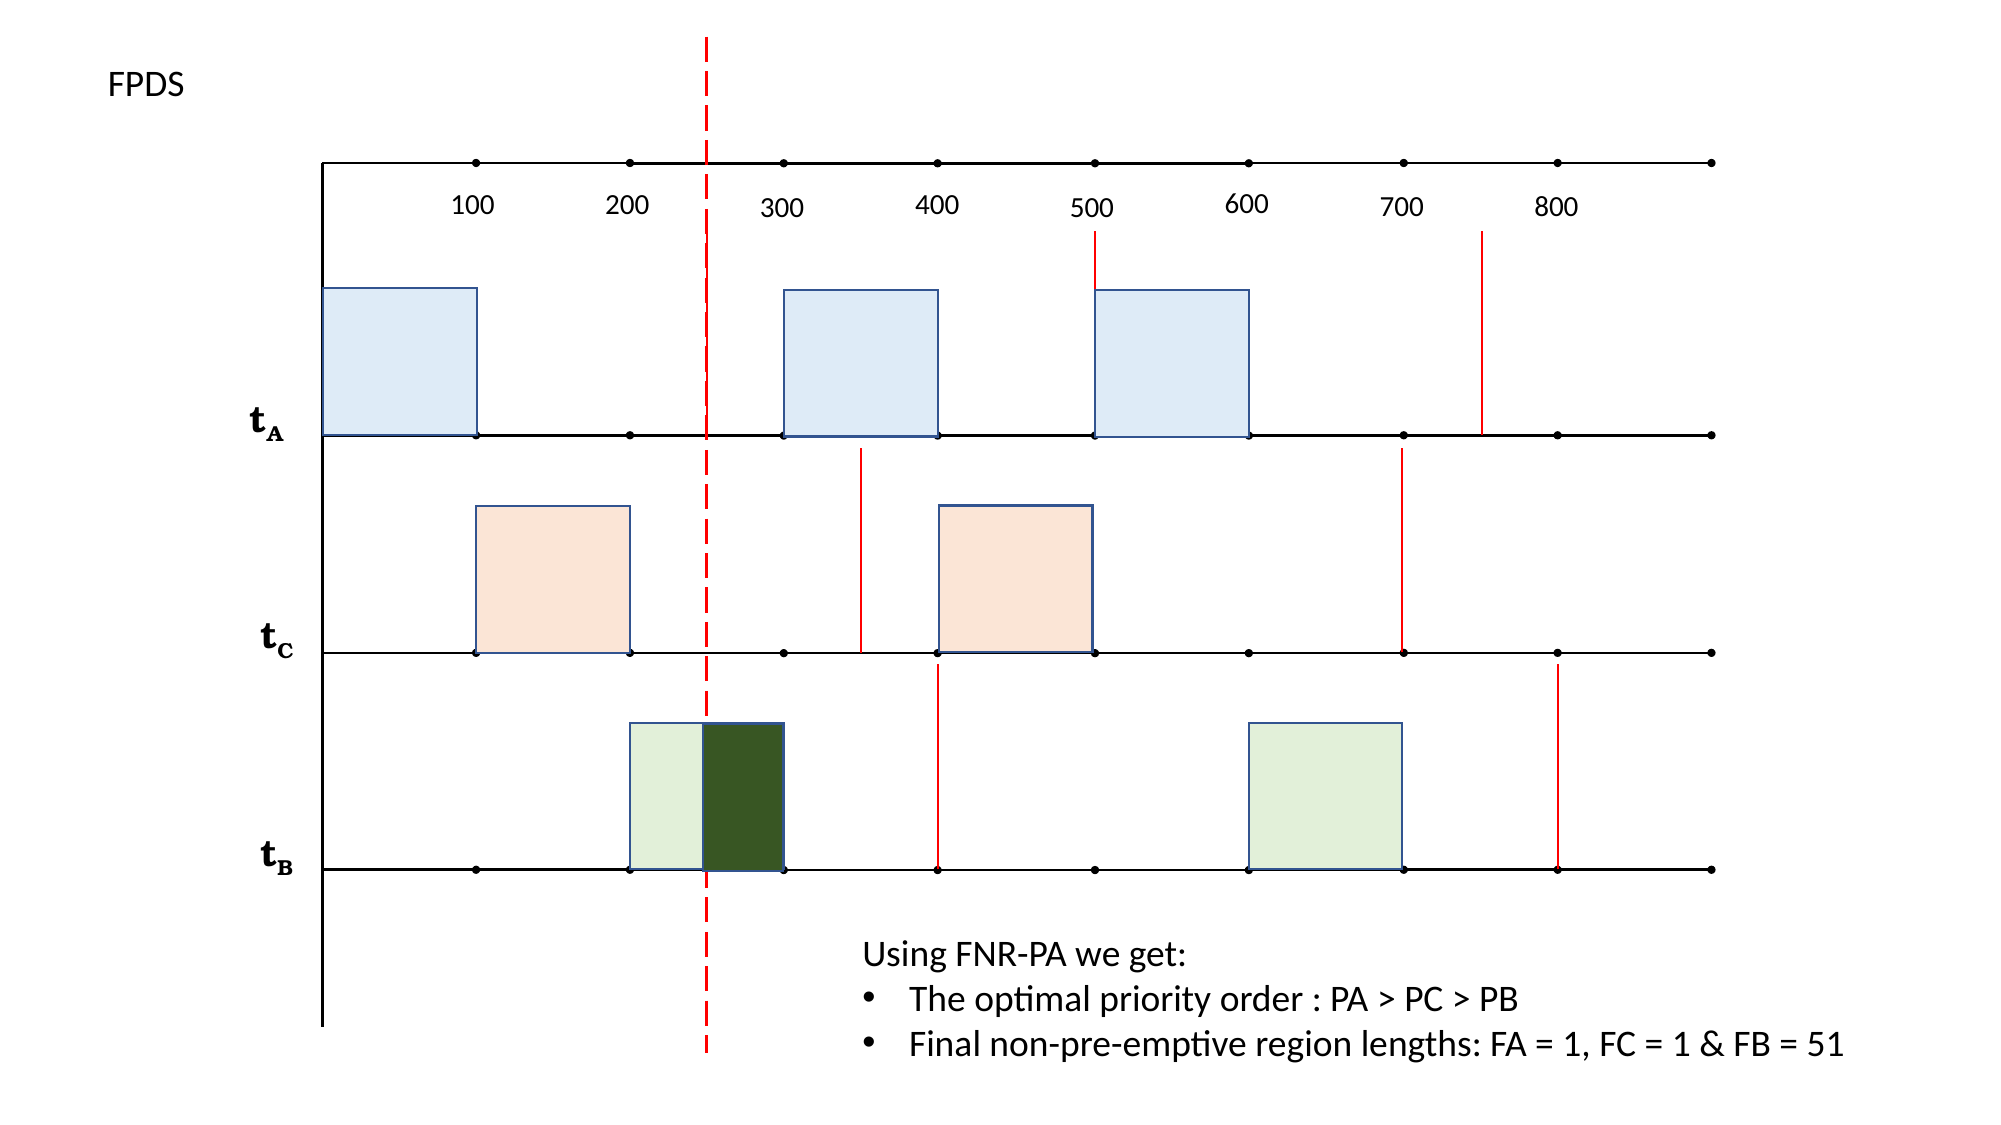

FPDS
600
200
100
400
800
700
300
500

tA

tC

tB
Using FNR-PA we get:
The optimal priority order : PA > PC > PB
Final non-pre-emptive region lengths: FA = 1, FC = 1 & FB = 51